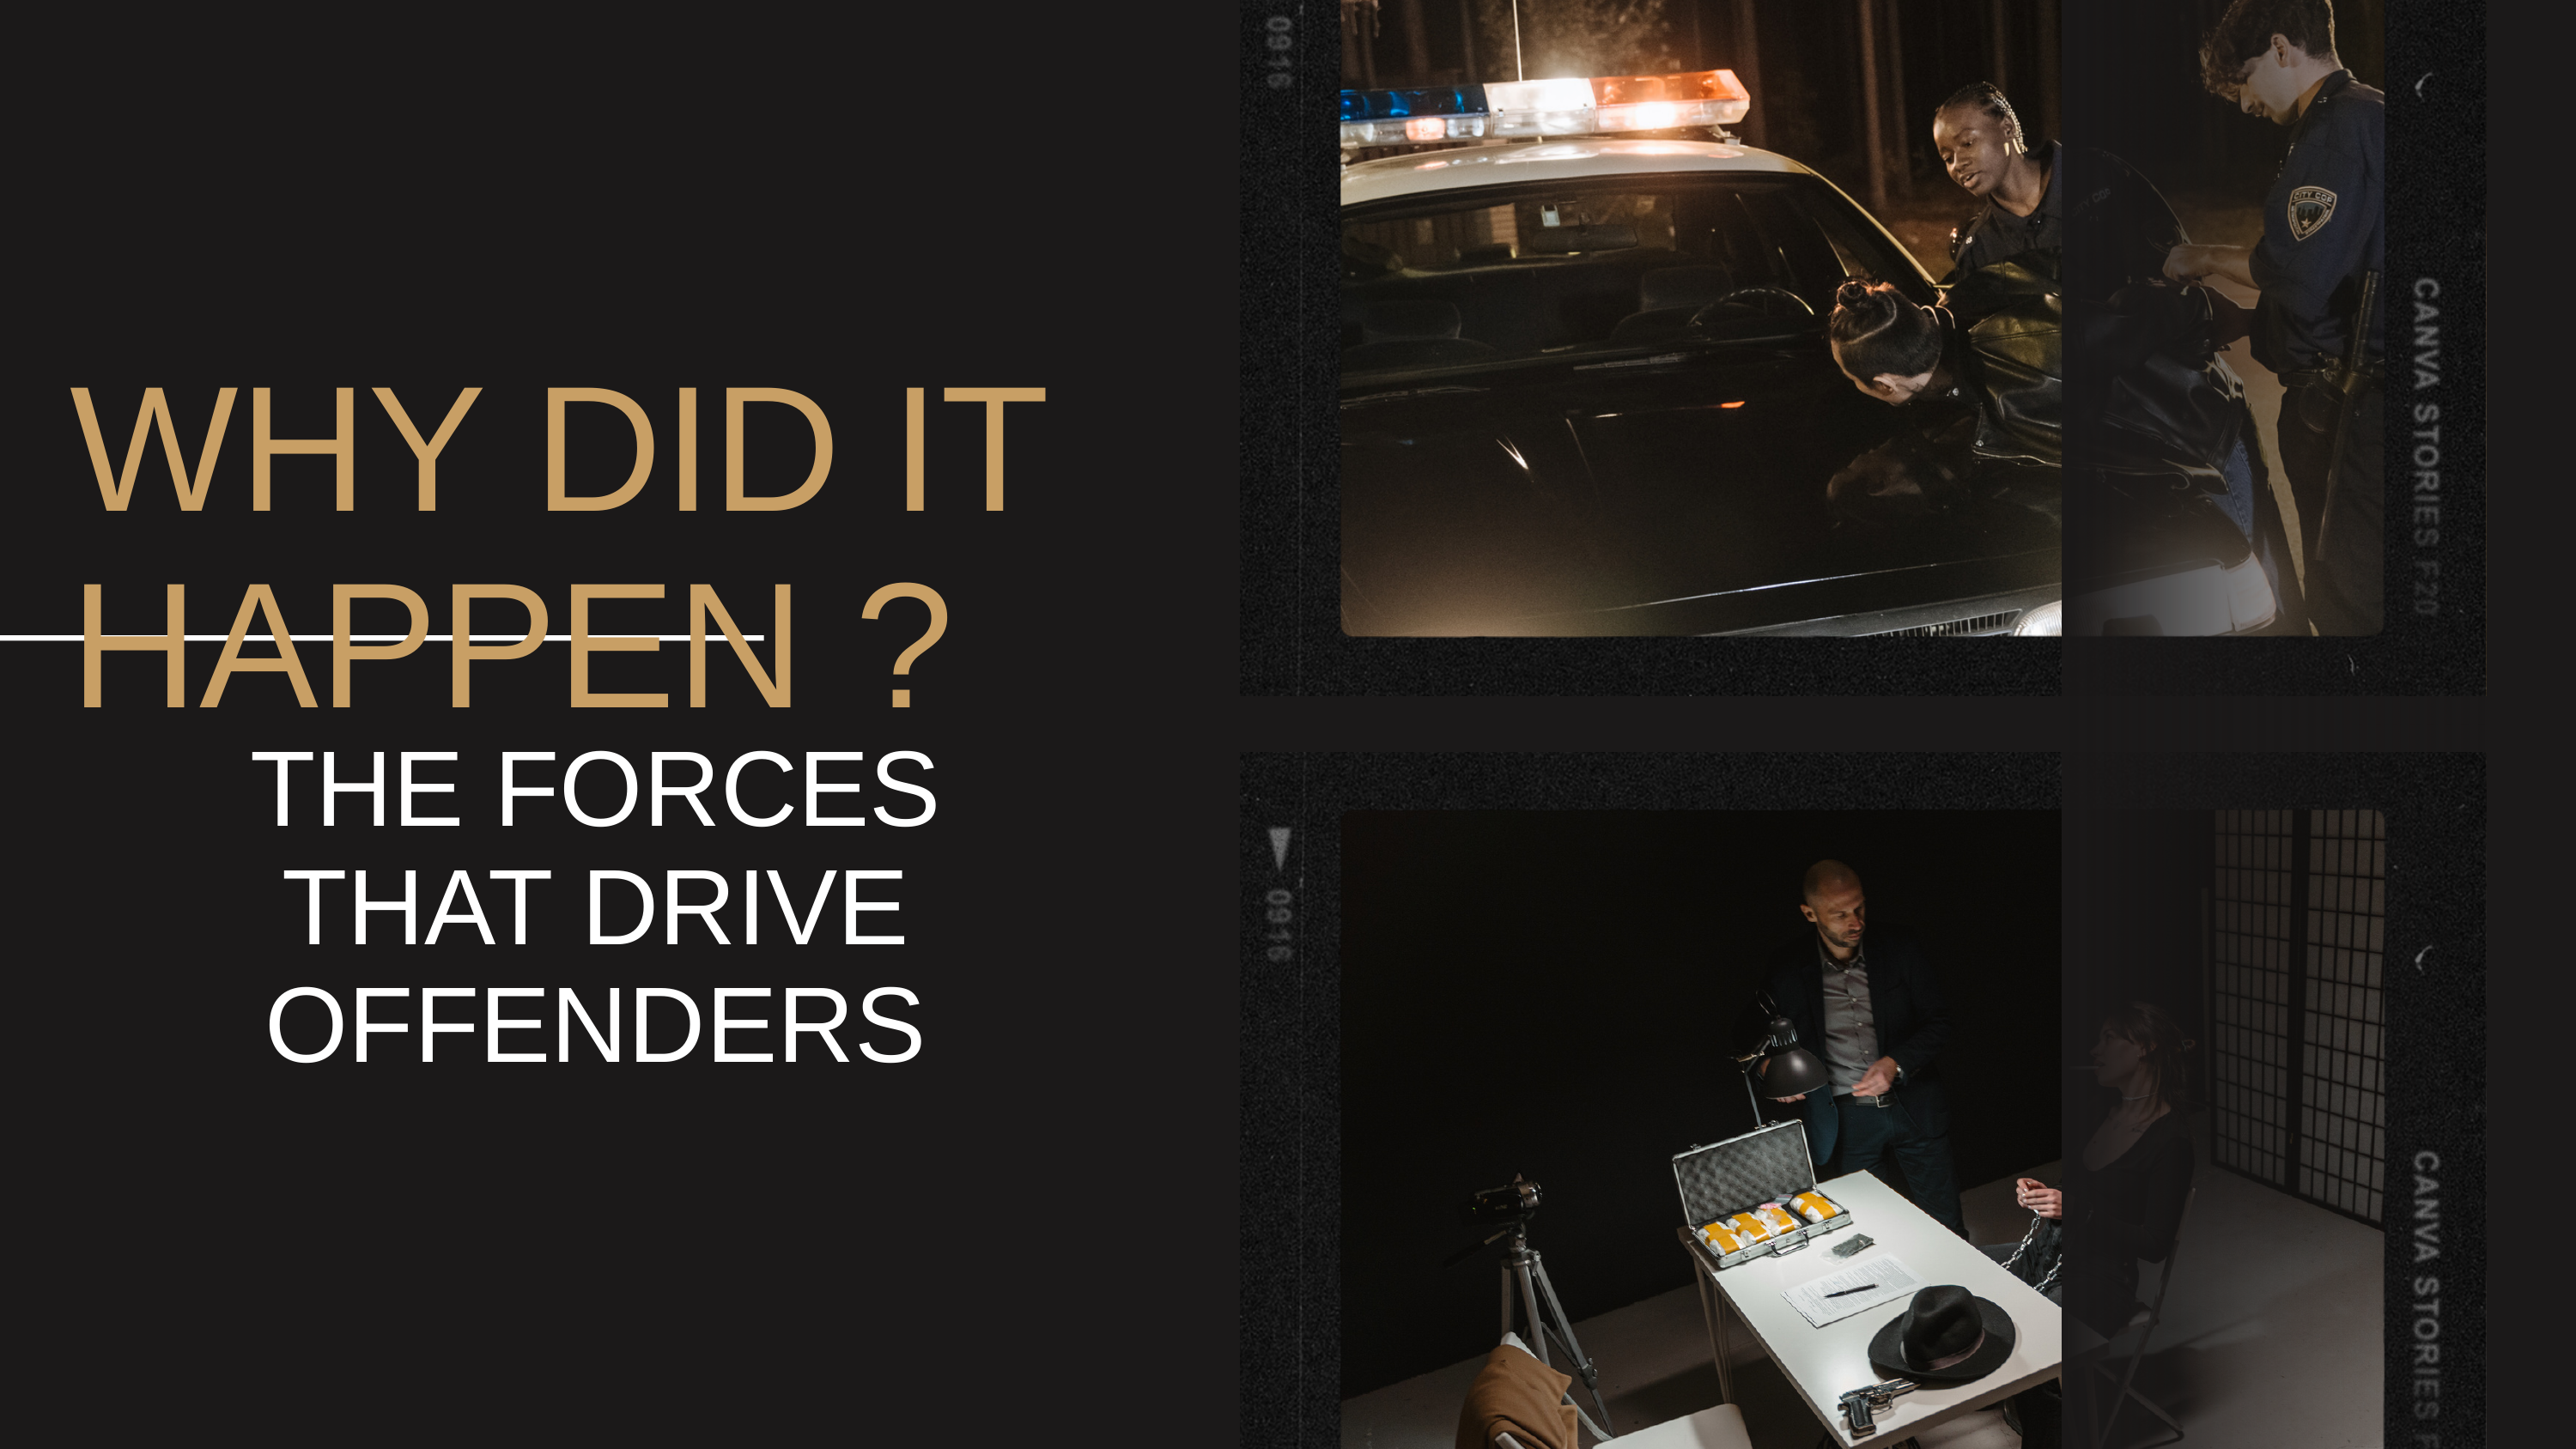

WHY DID IT HAPPEN ?

THE FORCES THAT DRIVE OFFENDERS